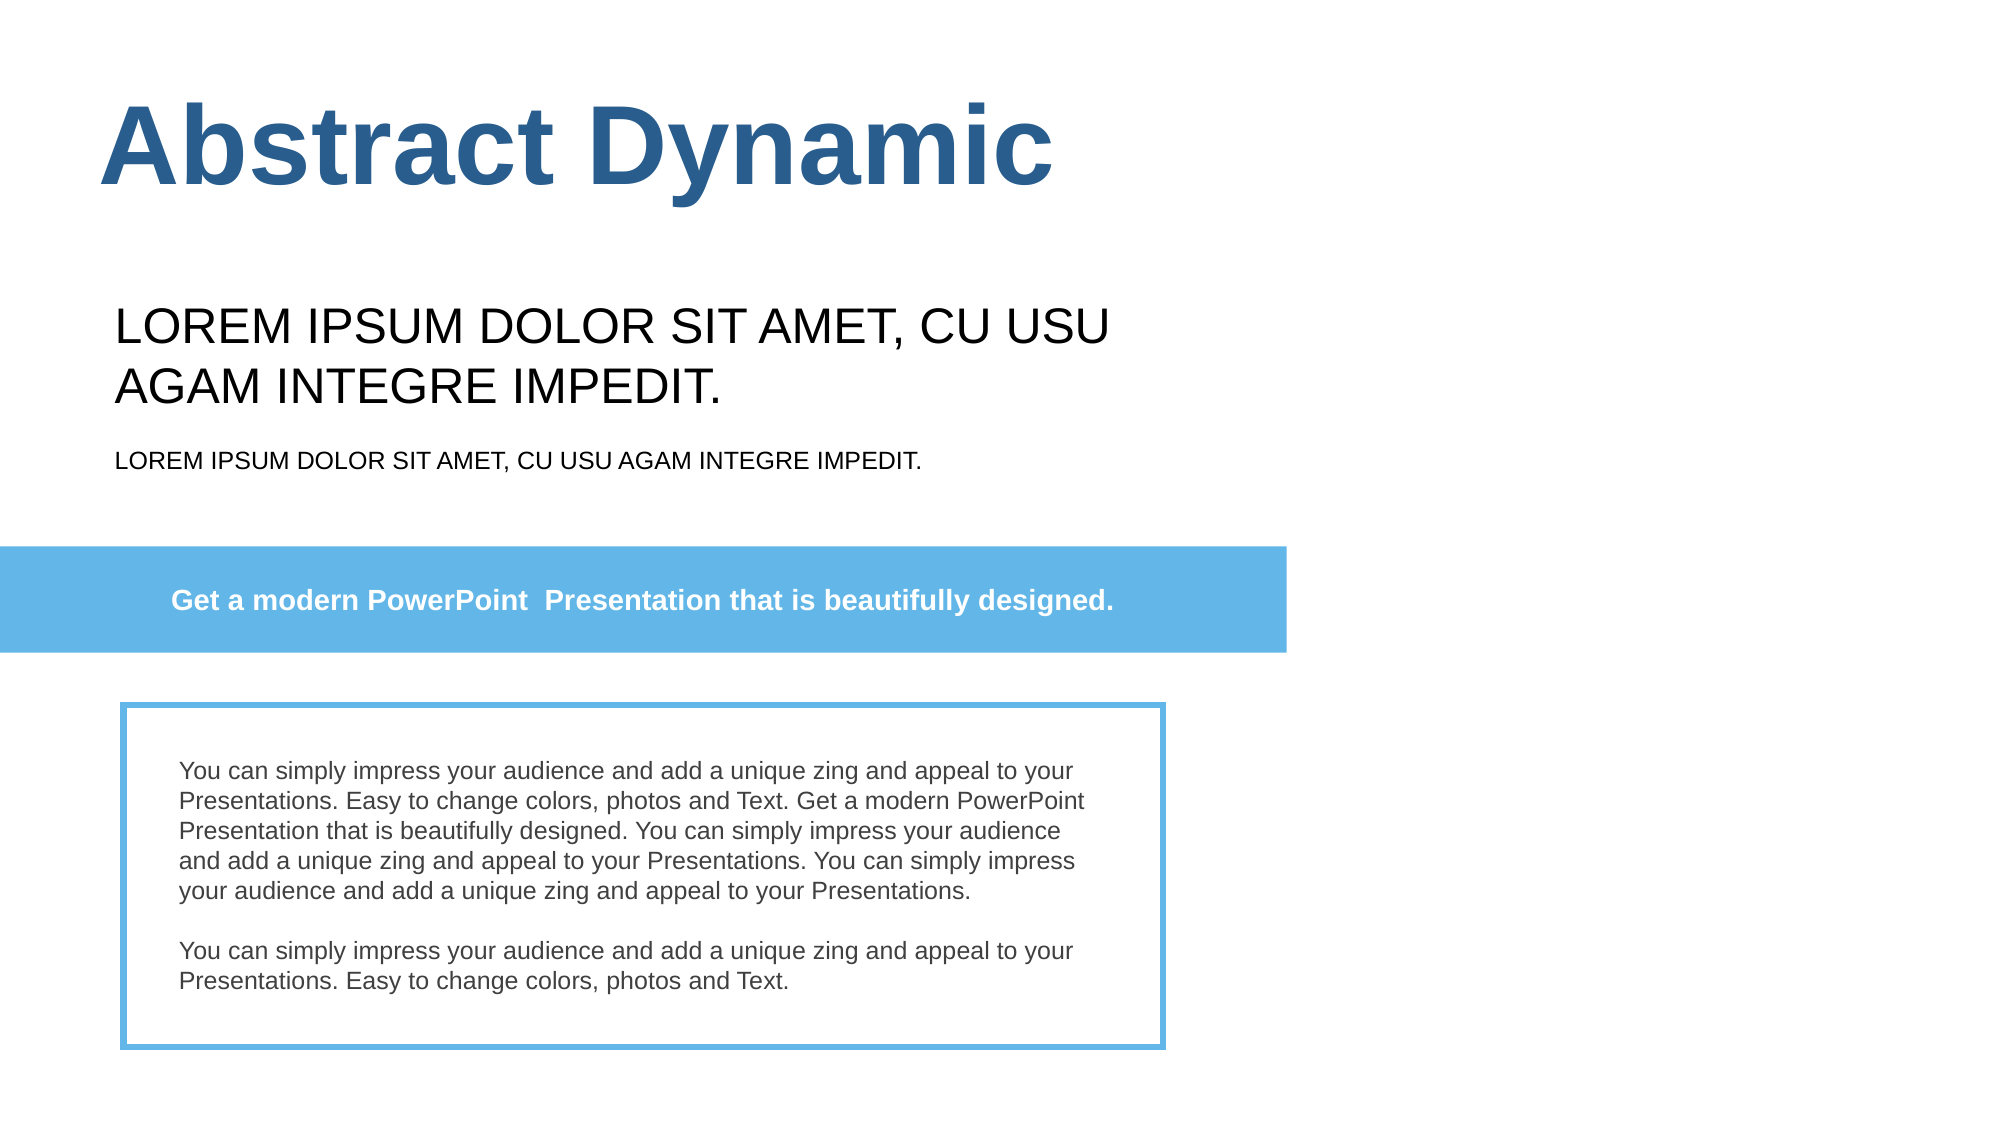

Abstract Dynamic
LOREM IPSUM DOLOR SIT AMET, CU USU AGAM INTEGRE IMPEDIT.
LOREM IPSUM DOLOR SIT AMET, CU USU AGAM INTEGRE IMPEDIT.

Get a modern PowerPoint  Presentation that is beautifully designed.

You can simply impress your audience and add a unique zing and appeal to your Presentations. Easy to change colors, photos and Text. Get a modern PowerPoint  Presentation that is beautifully designed. You can simply impress your audience and add a unique zing and appeal to your Presentations. You can simply impress your audience and add a unique zing and appeal to your Presentations.

You can simply impress your audience and add a unique zing and appeal to your Presentations. Easy to change colors, photos and Text.